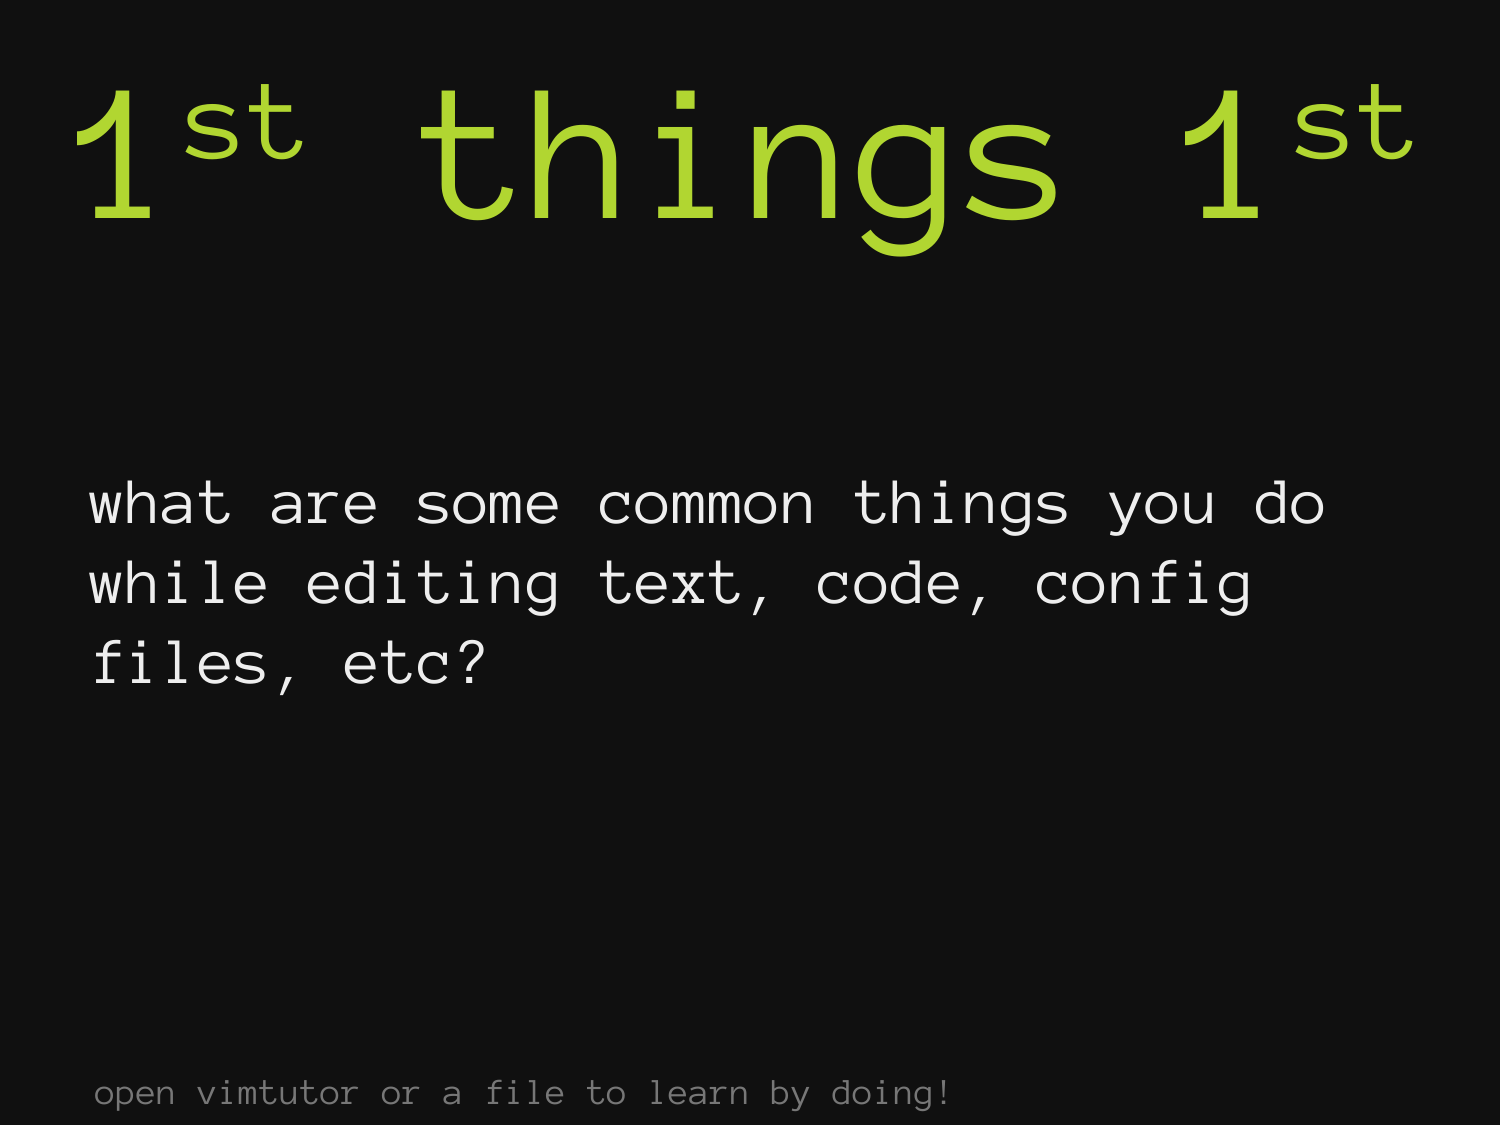

# 1st things 1st

what are some common things you do while editing text, code, config files, etc?

open vimtutor or a file to learn by doing!